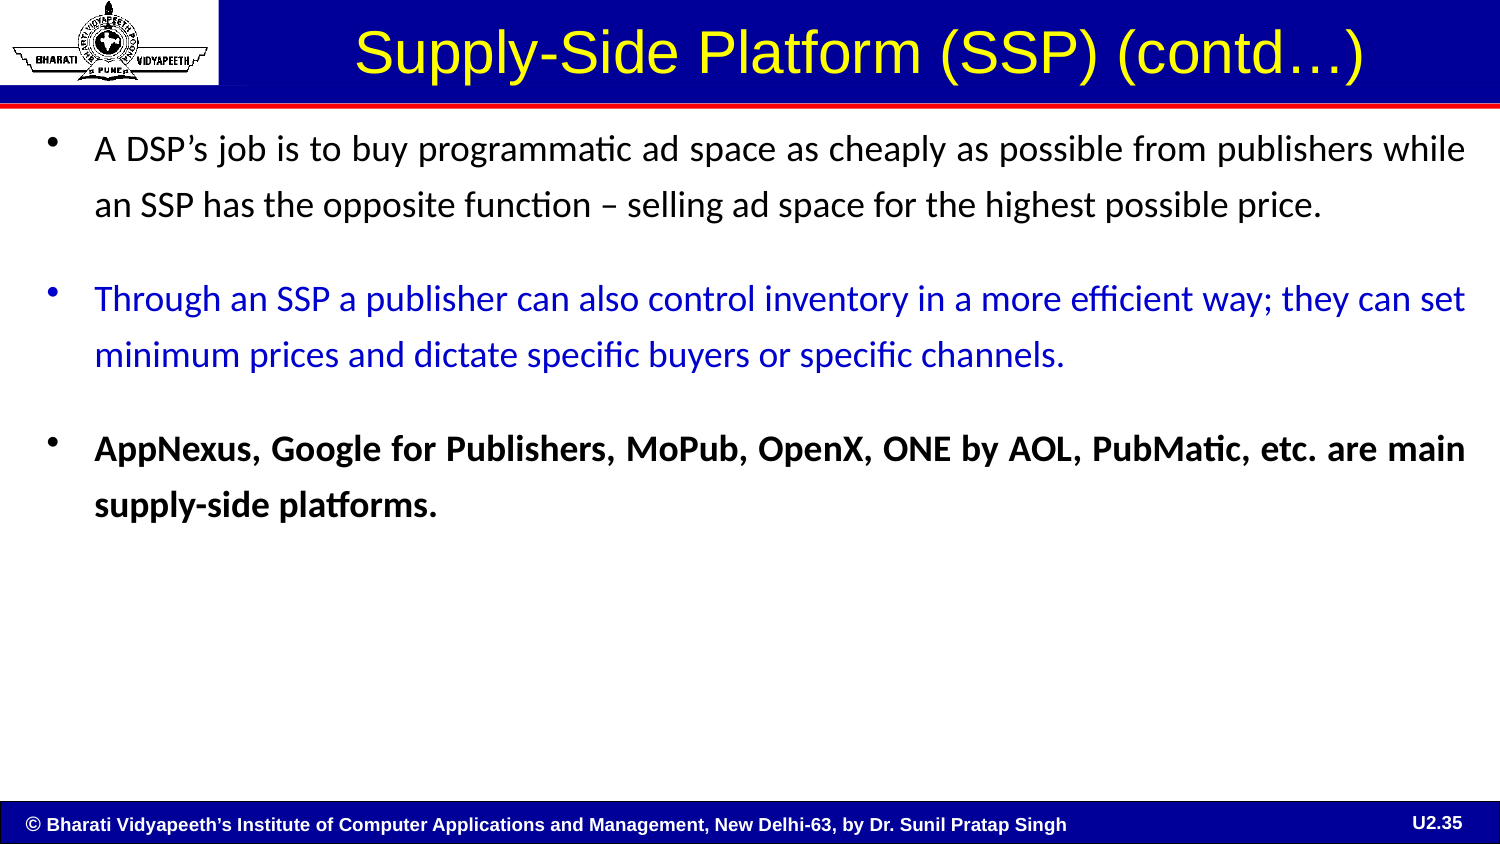

# Supply-Side Platform (SSP) (contd…)
A DSP’s job is to buy programmatic ad space as cheaply as possible from publishers while an SSP has the opposite function – selling ad space for the highest possible price.
Through an SSP a publisher can also control inventory in a more efficient way; they can set minimum prices and dictate specific buyers or specific channels.
AppNexus, Google for Publishers, MoPub, OpenX, ONE by AOL, PubMatic, etc. are main supply-side platforms.